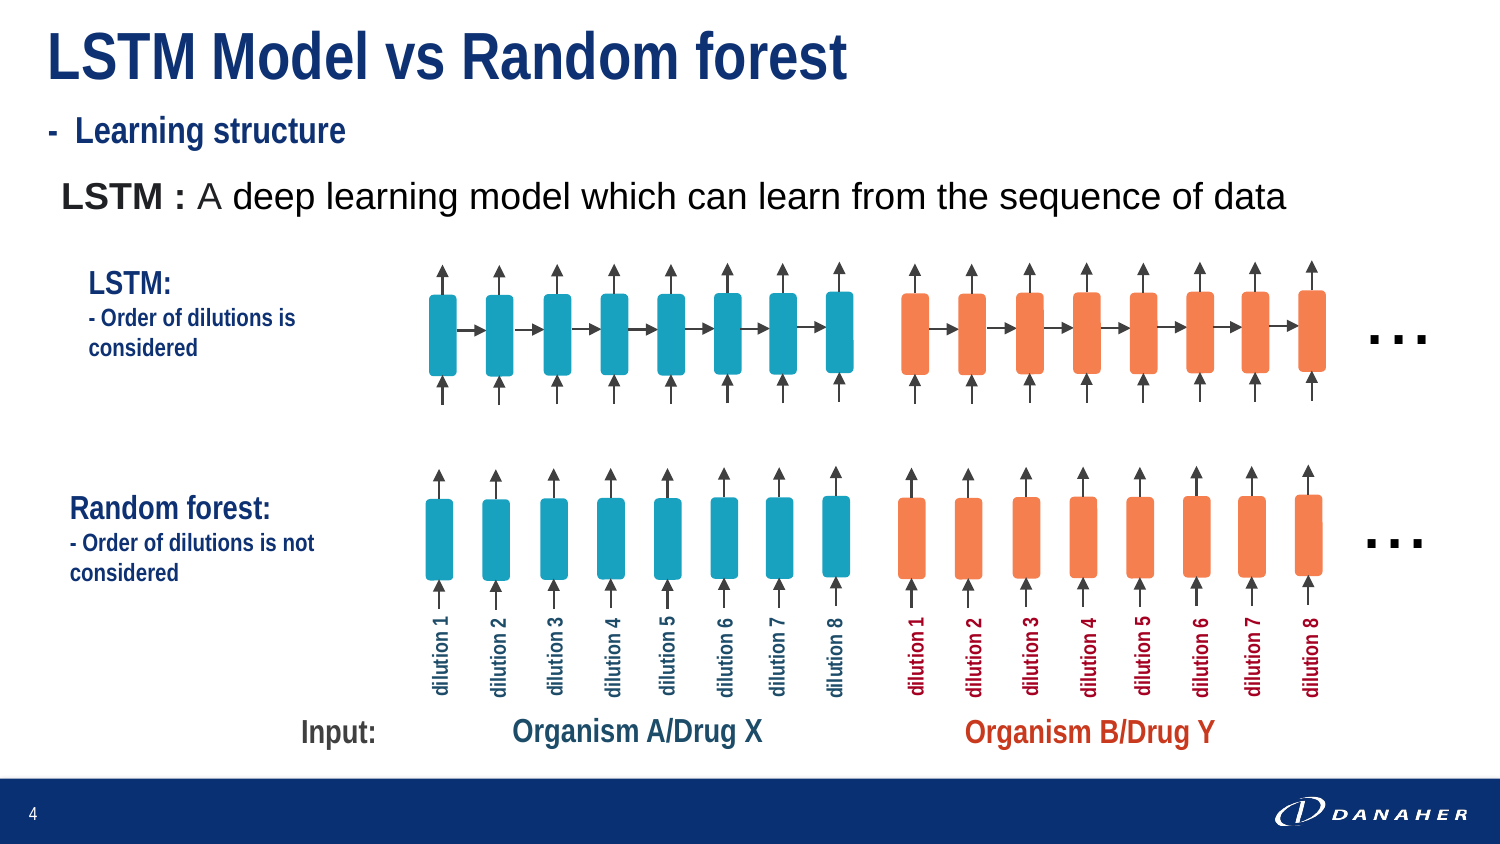

LSTM Model vs Random forest
-  Learning structure
LSTM : A deep learning model which can learn from the sequence of data
...

LSTM:
- Order of dilutions is considered
...

dilution 1
dilution 1
dilution 3
dilution 3
dilution 5
dilution 5
dilution 7
dilution 7
dilution 2
dilution 2
dilution 4
dilution 4
dilution 6
dilution 6
dilution 8
dilution 8
Organism A/Drug X
Organism B/Drug Y
Random forest:
- Order of dilutions is not considered
Input:
4